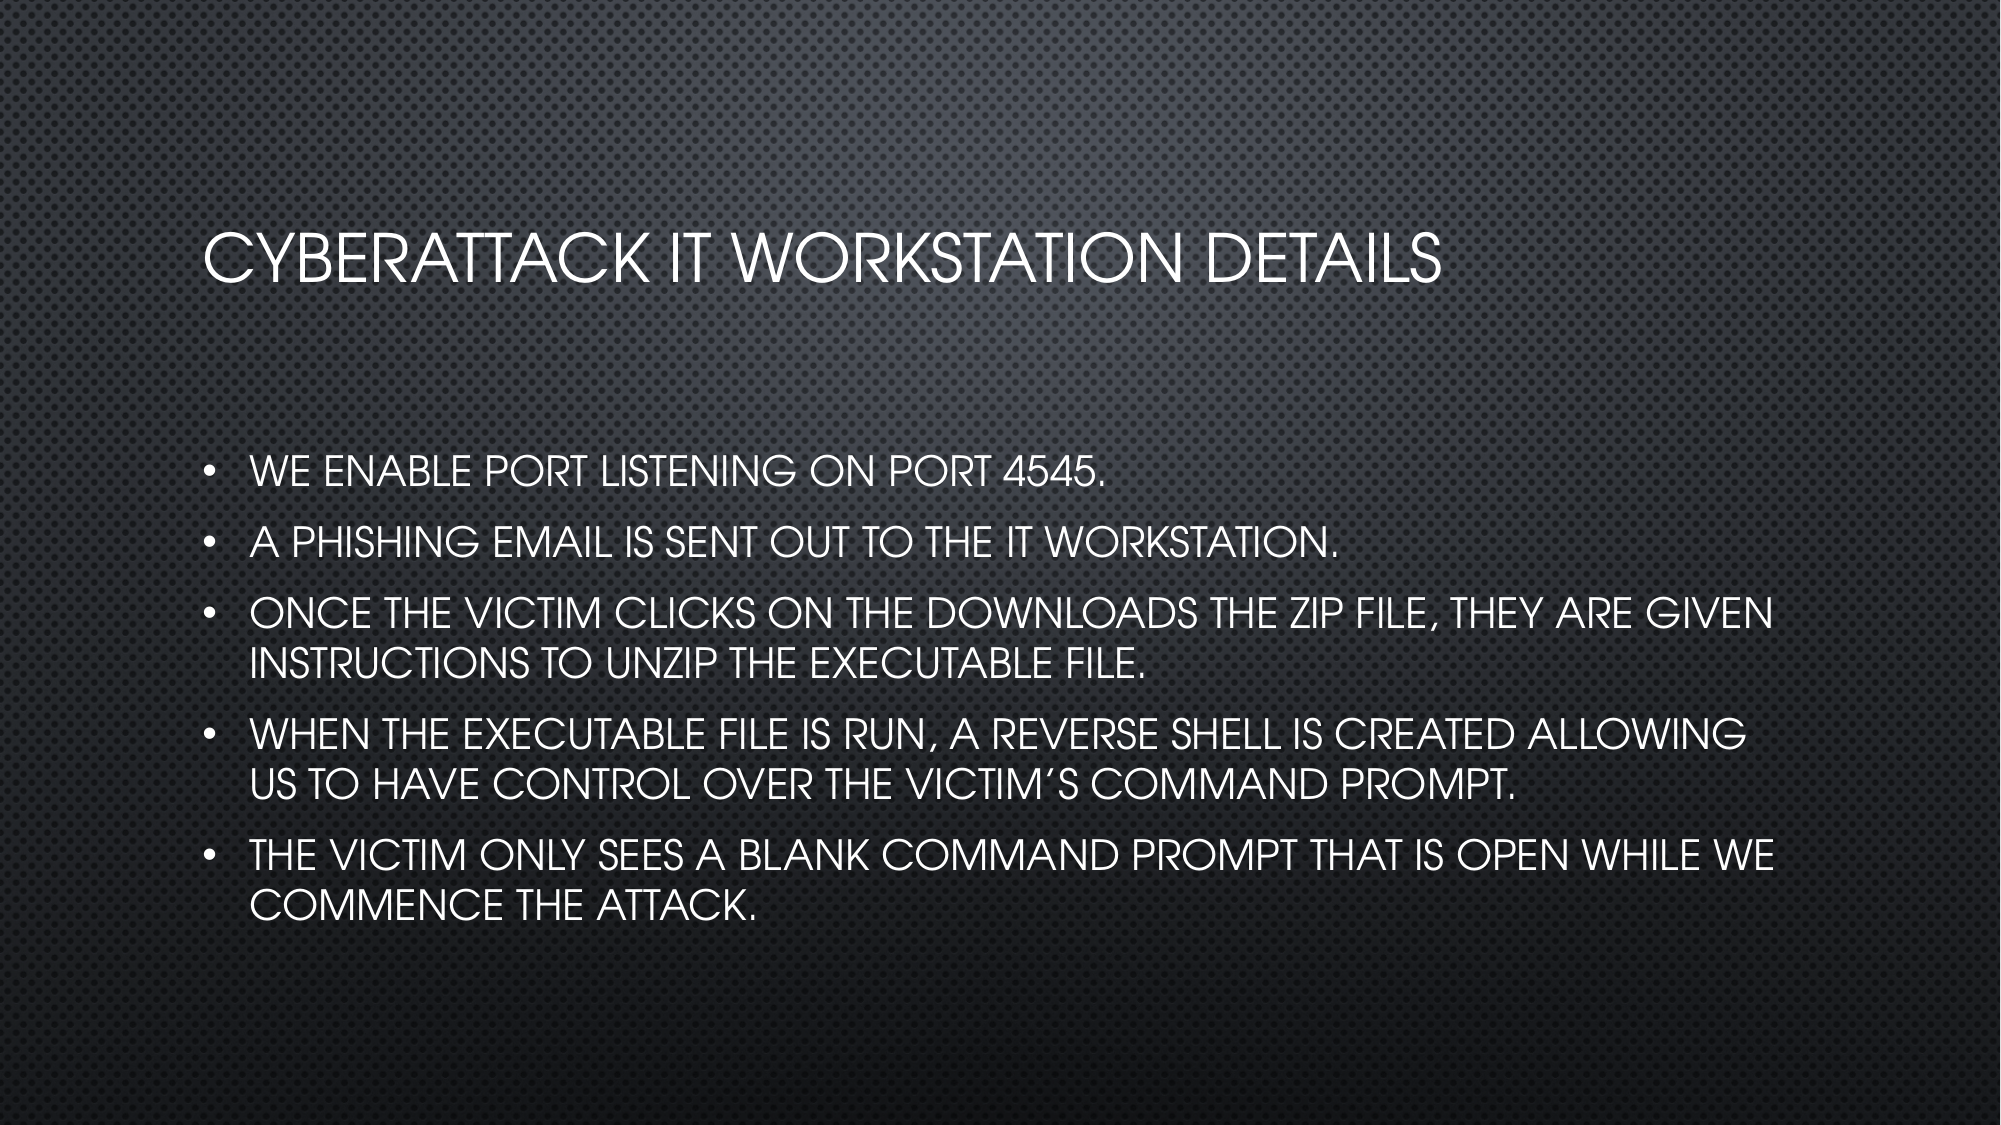

# Cyberattack IT Workstation Details
We enable port listening on port 4545.
A phishing email is sent out to the it workstation.
Once the victim clicks on the downloads the zip file, they are given instructions to unzip the executable file.
When the executable file is run, a reverse shell is created allowing us to have control over the victim’s command prompt.
The victim only sees a blank command prompt that is open while we commence the attack.